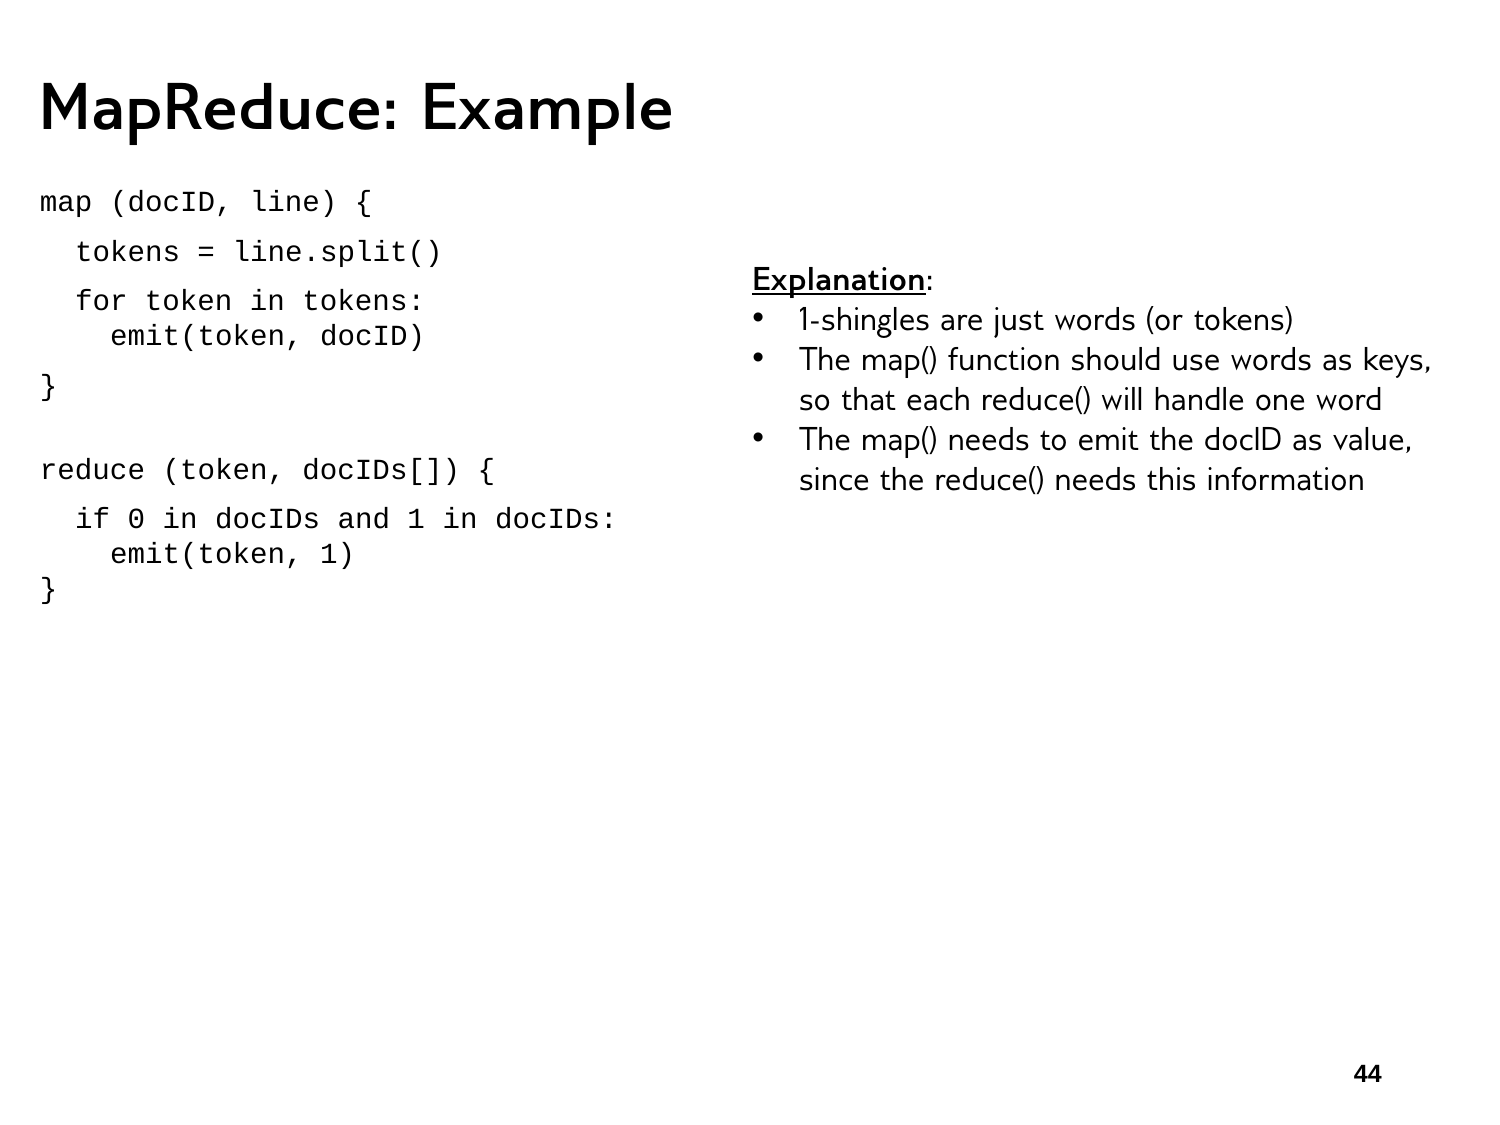

# MapReduce: Example
map (docID, line) {
  tokens = line.split()
  for token in tokens:
    emit(token, docID)
}
reduce (token, docIDs[]) {
  if 0 in docIDs and 1 in docIDs:
    emit(token, 1)
}

Explanation:
1-shingles are just words (or tokens)
The map() function should use words as keys, so that each reduce() will handle one word
The map() needs to emit the docID as value, since the reduce() needs this information
44